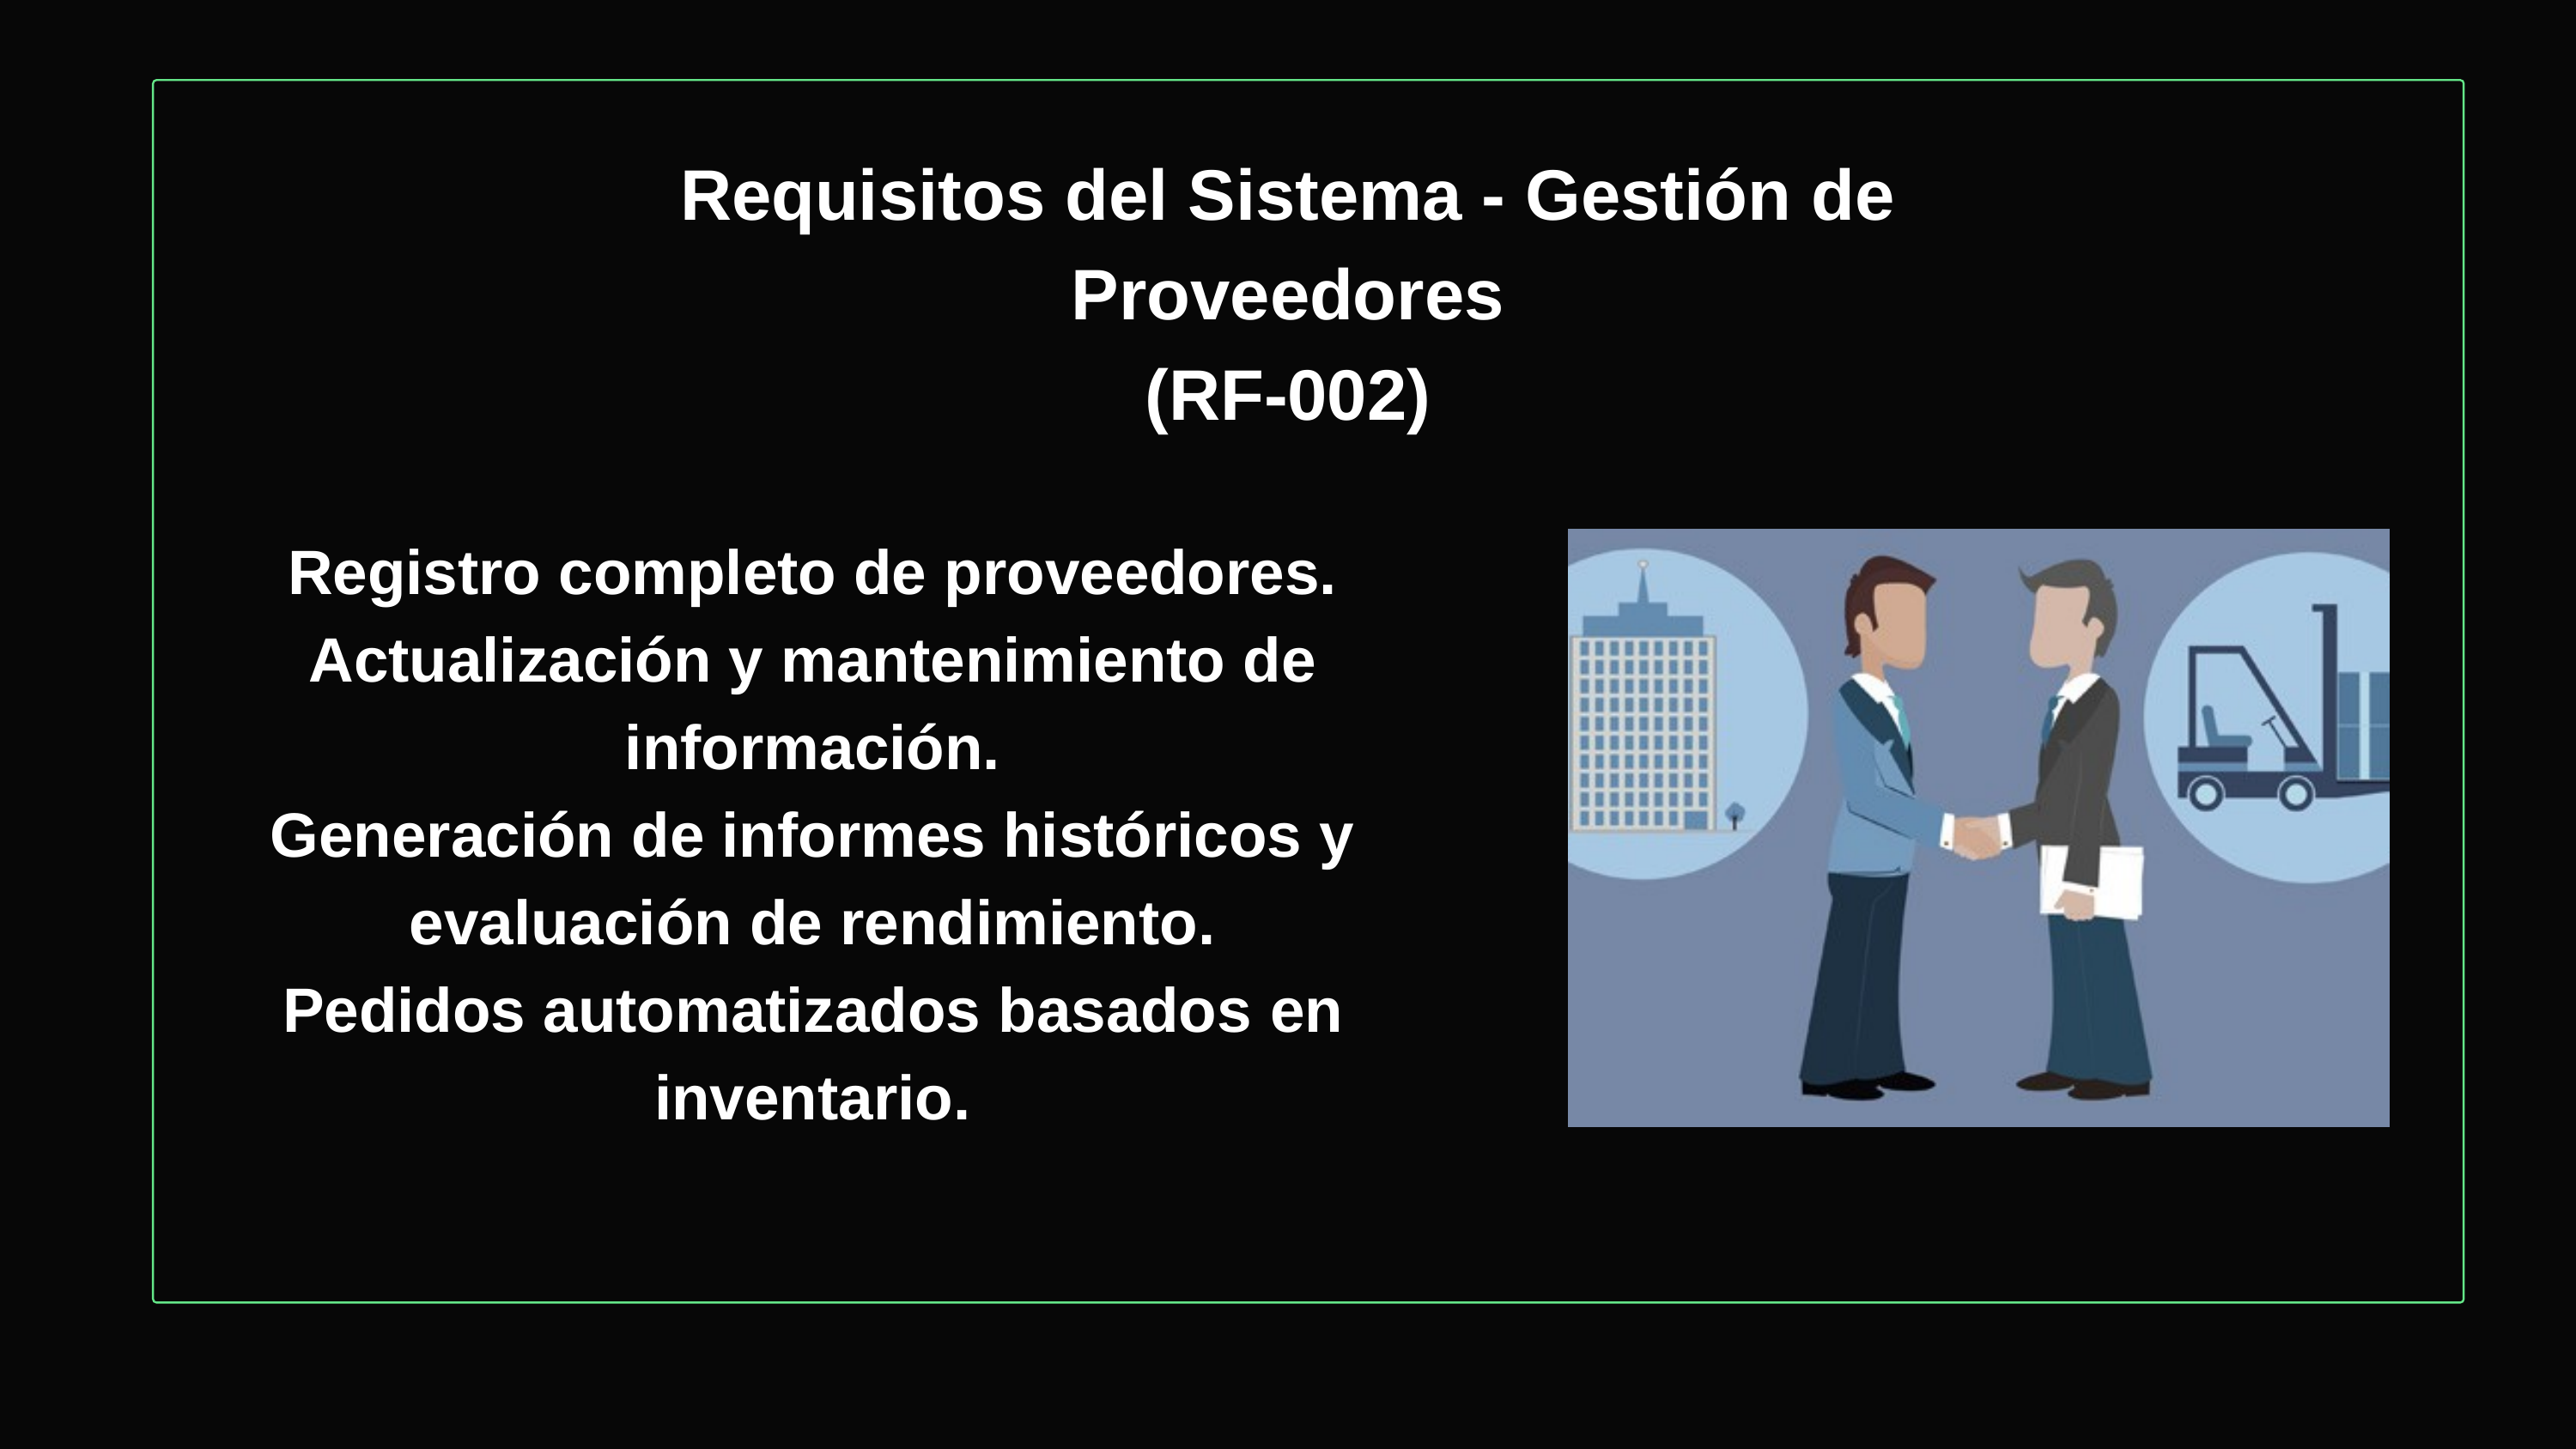

Requisitos del Sistema - Gestión de Proveedores
(RF-002)
Registro completo de proveedores.
Actualización y mantenimiento de información.
Generación de informes históricos y evaluación de rendimiento.
Pedidos automatizados basados ​​en inventario.